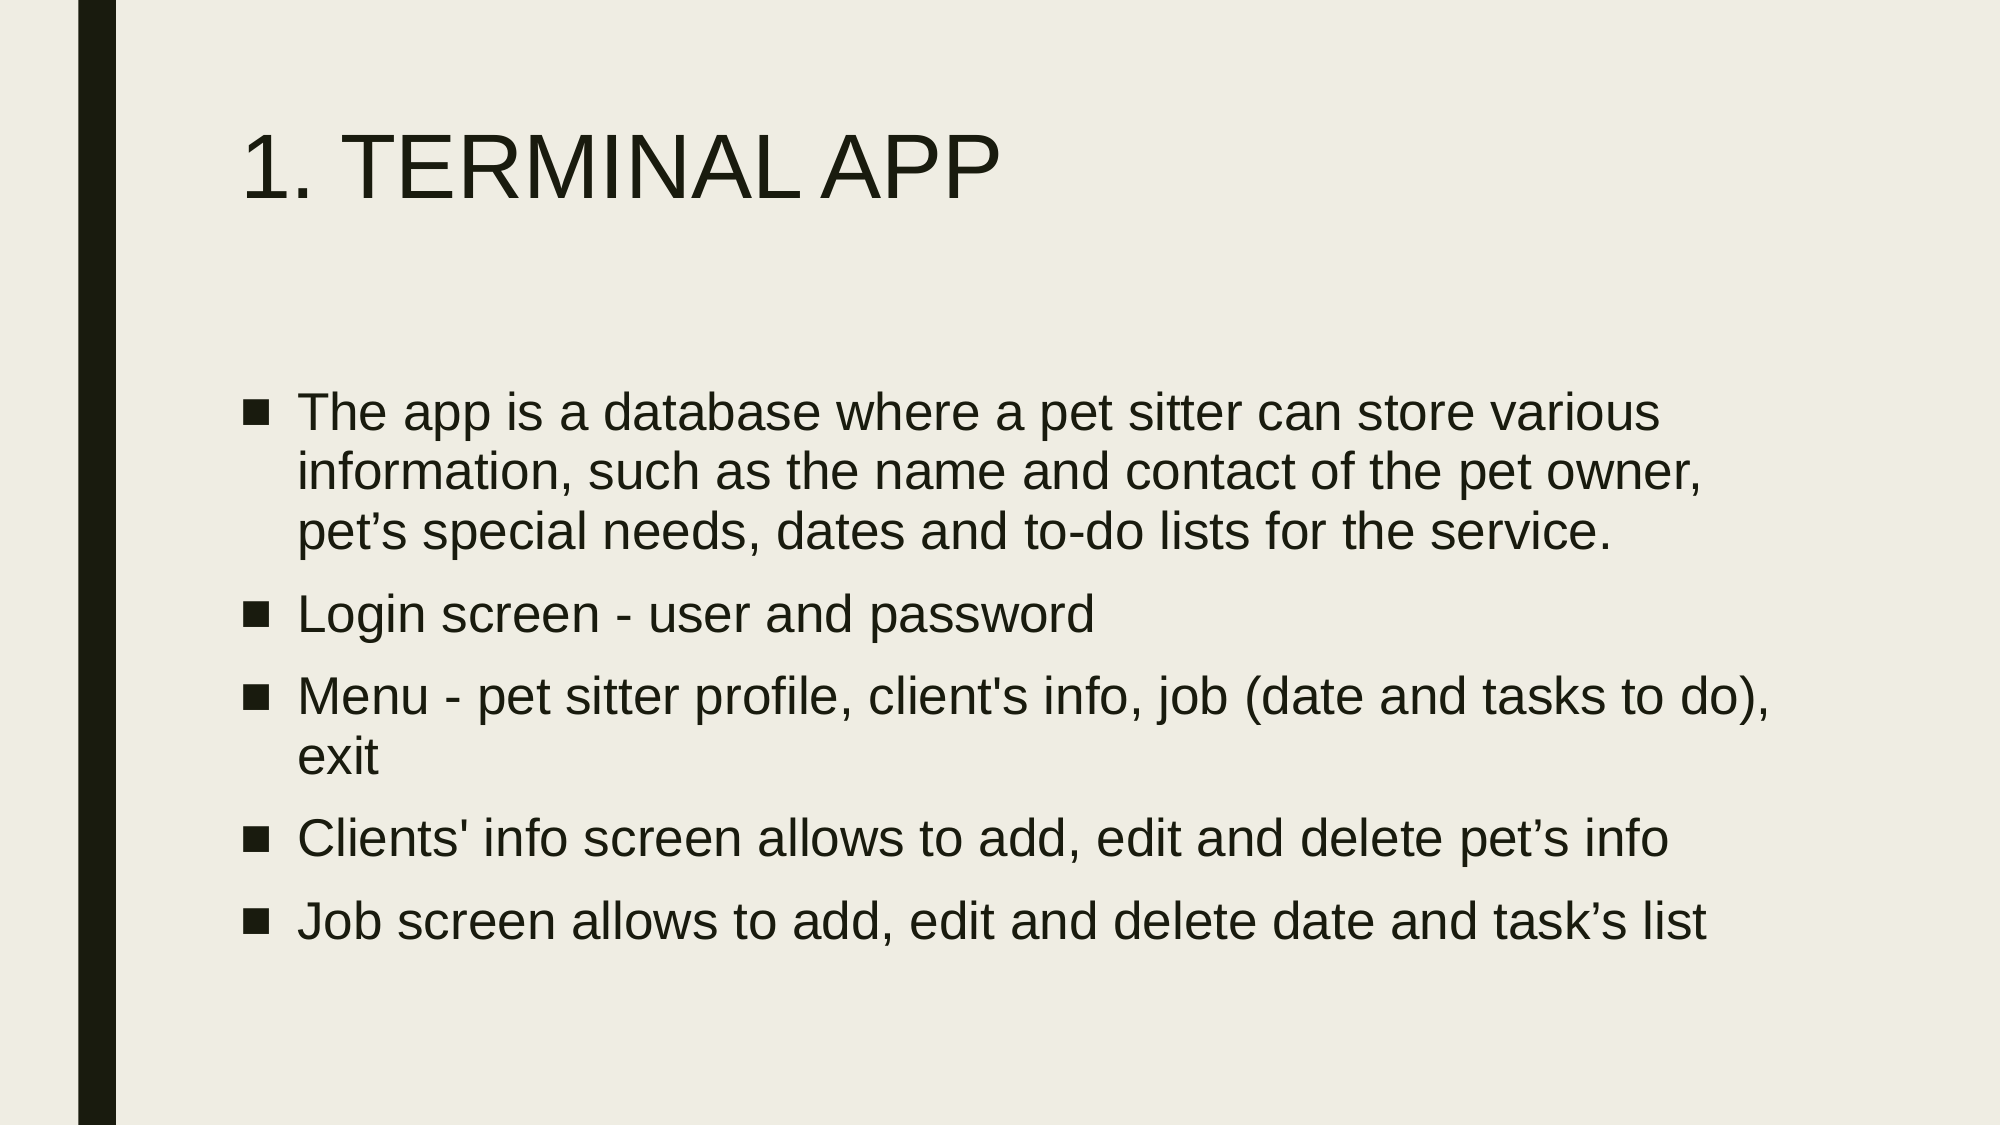

# 1. TERMINAL APP
The app is a database where a pet sitter can store various information, such as the name and contact of the pet owner, pet’s special needs, dates and to-do lists for the service.
Login screen - user and password
Menu - pet sitter profile, client's info, job (date and tasks to do), exit
Clients' info screen allows to add, edit and delete pet’s info
Job screen allows to add, edit and delete date and task’s list